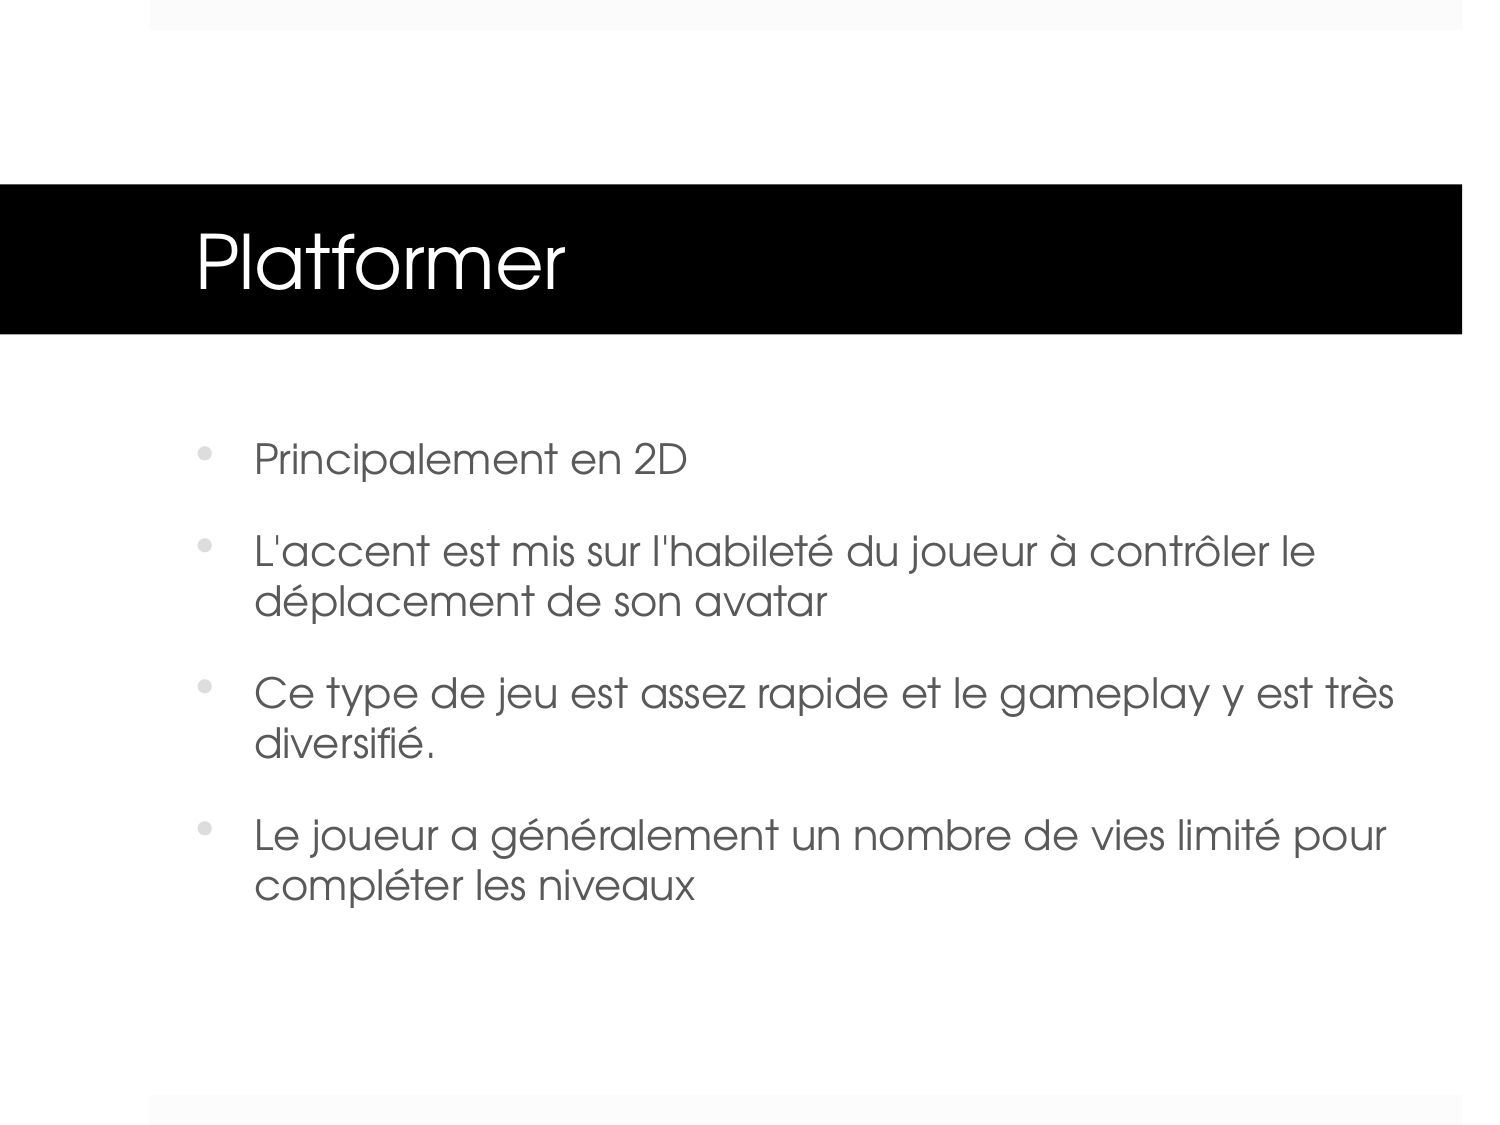

# Platformer
Principalement en 2D
L'accent est mis sur l'habileté du joueur à contrôler le déplacement de son avatar
Ce type de jeu est assez rapide et le gameplay y est très diversifié.
Le joueur a généralement un nombre de vies limité pour compléter les niveaux